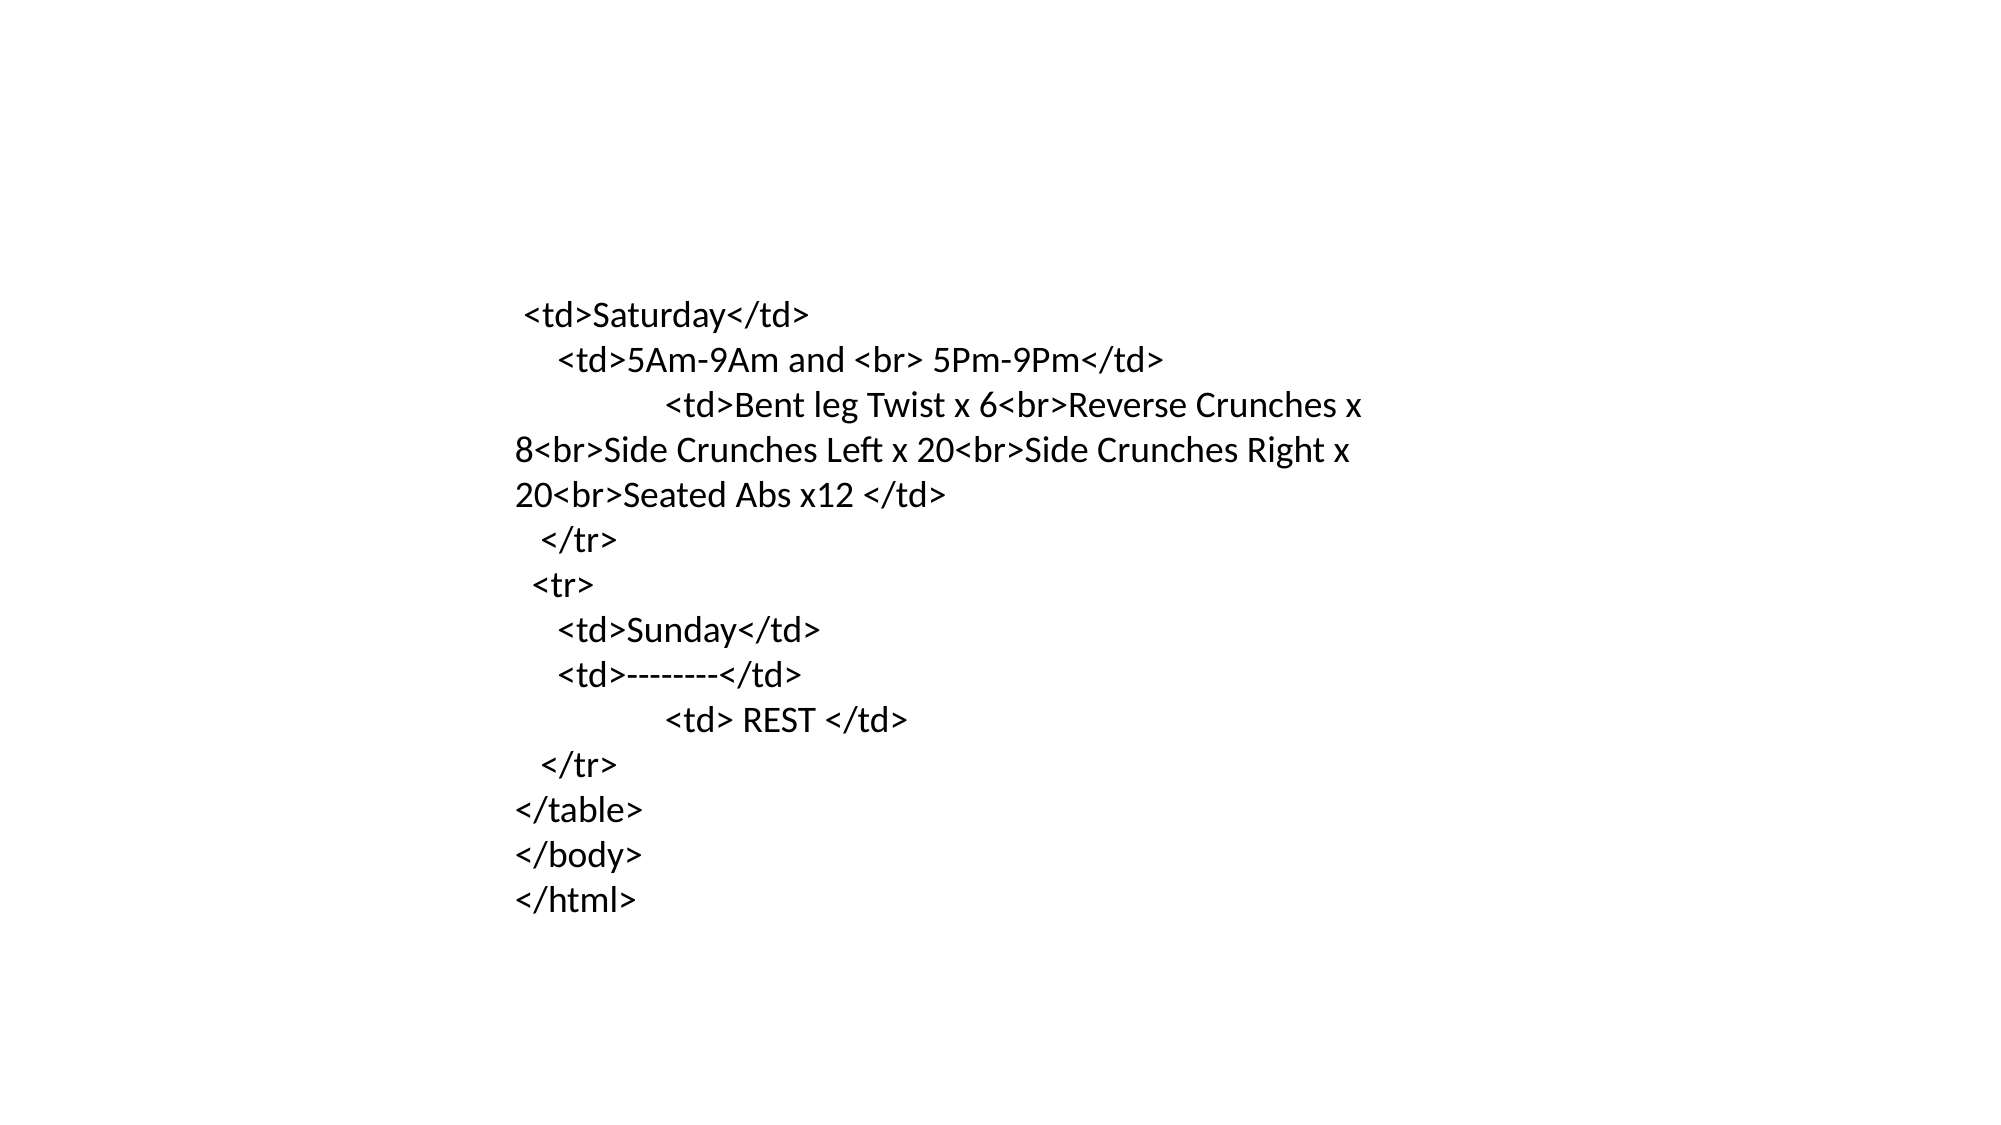

#
 <td>Saturday</td>
     <td>5Am-9Am and <br> 5Pm-9Pm</td>
	<td>Bent leg Twist x 6<br>Reverse Crunches x 8<br>Side Crunches Left x 20<br>Side Crunches Right x 20<br>Seated Abs x12 </td>
   </tr>
  <tr>
     <td>Sunday</td>
     <td>--------</td>
	<td> REST </td>
   </tr>
</table>
</body>
</html>